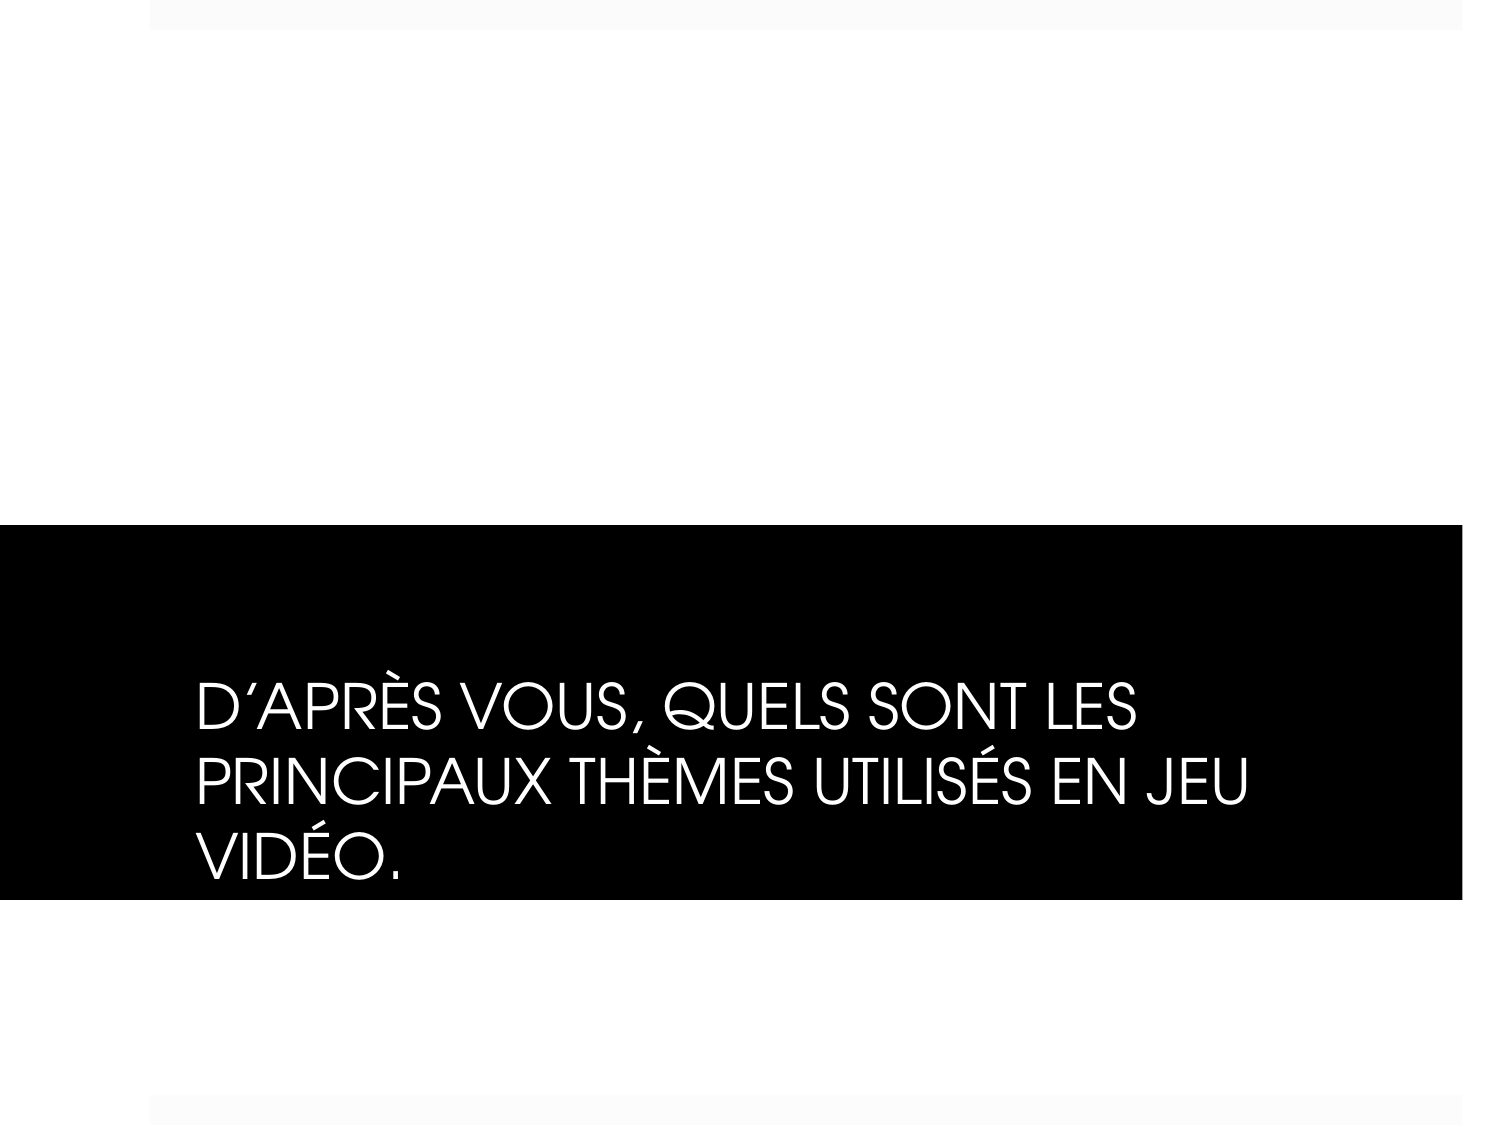

# D’APRÈS VOUS, QUELS SONT LES PRINCIPAUX Thèmes utilisés en jeu VIDÉO.